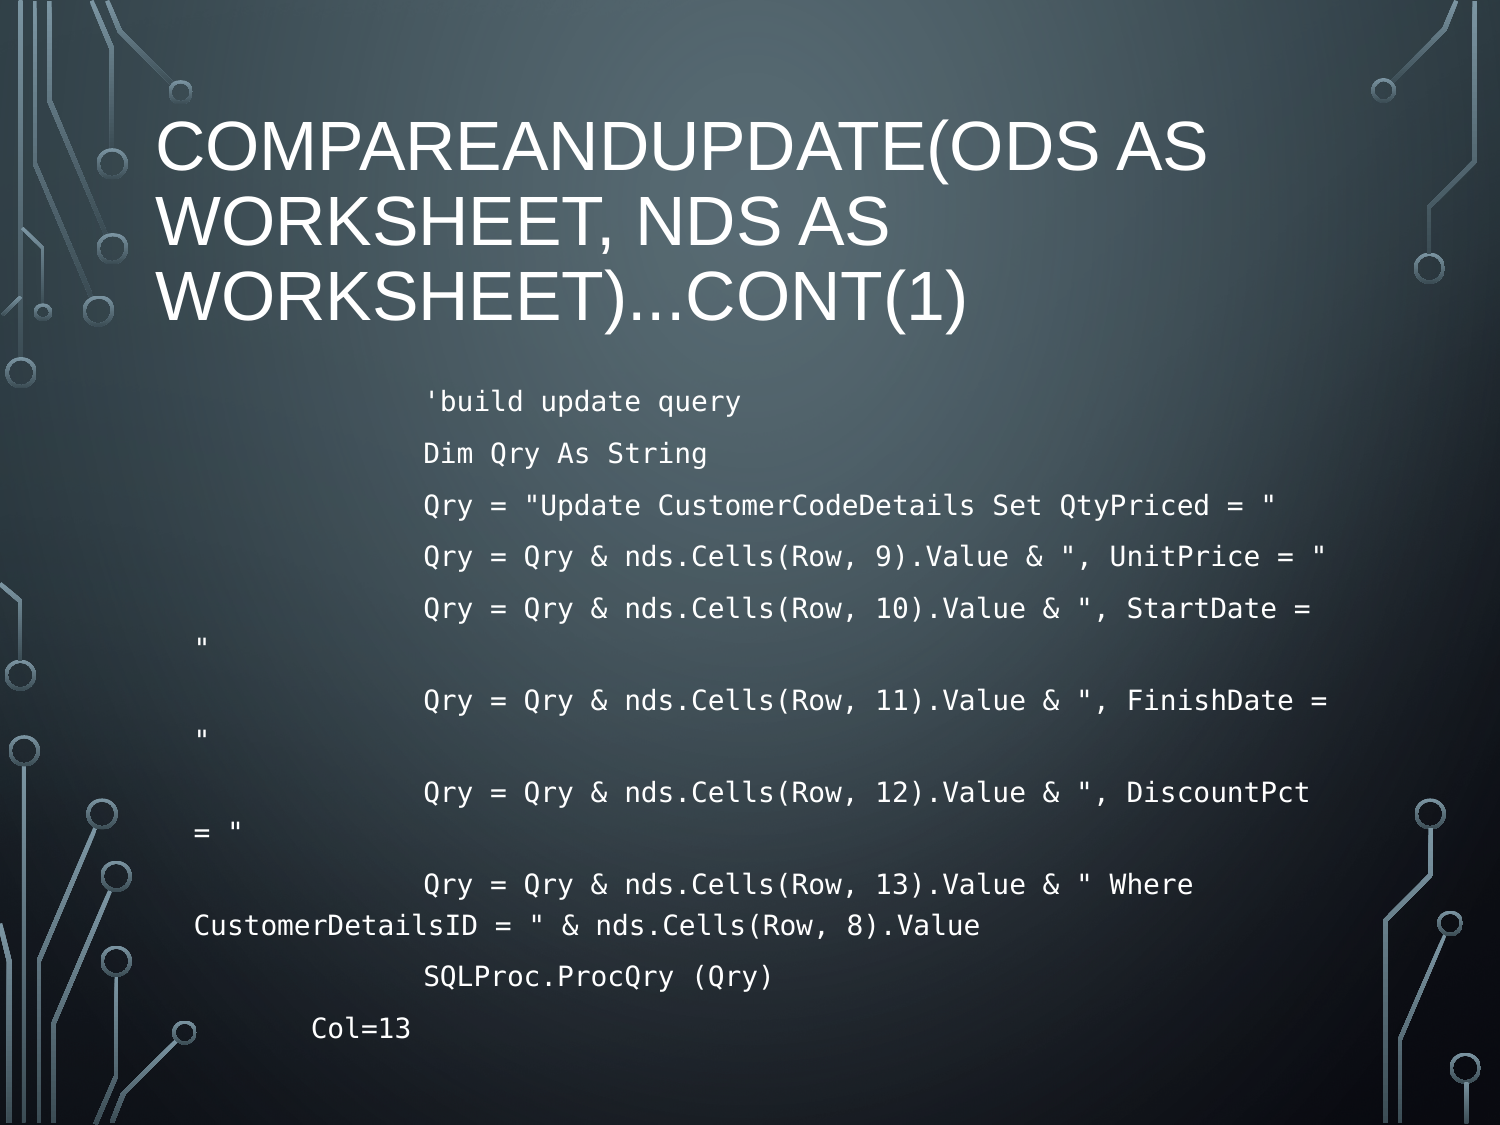

# CompareAndupdate(ods as worksheet, nds as worksheet)...cont(1)
                'build update query
                Dim Qry As String
                Qry = "Update CustomerCodeDetails Set QtyPriced = "
                Qry = Qry & nds.Cells(Row, 9).Value & ", UnitPrice = "
                Qry = Qry & nds.Cells(Row, 10).Value & ", StartDate = "
                Qry = Qry & nds.Cells(Row, 11).Value & ", FinishDate = "
                Qry = Qry & nds.Cells(Row, 12).Value & ", DiscountPct = "
                Qry = Qry & nds.Cells(Row, 13).Value & " Where CustomerDetailsID = " & nds.Cells(Row, 8).Value
                SQLProc.ProcQry (Qry)
		       Col=13